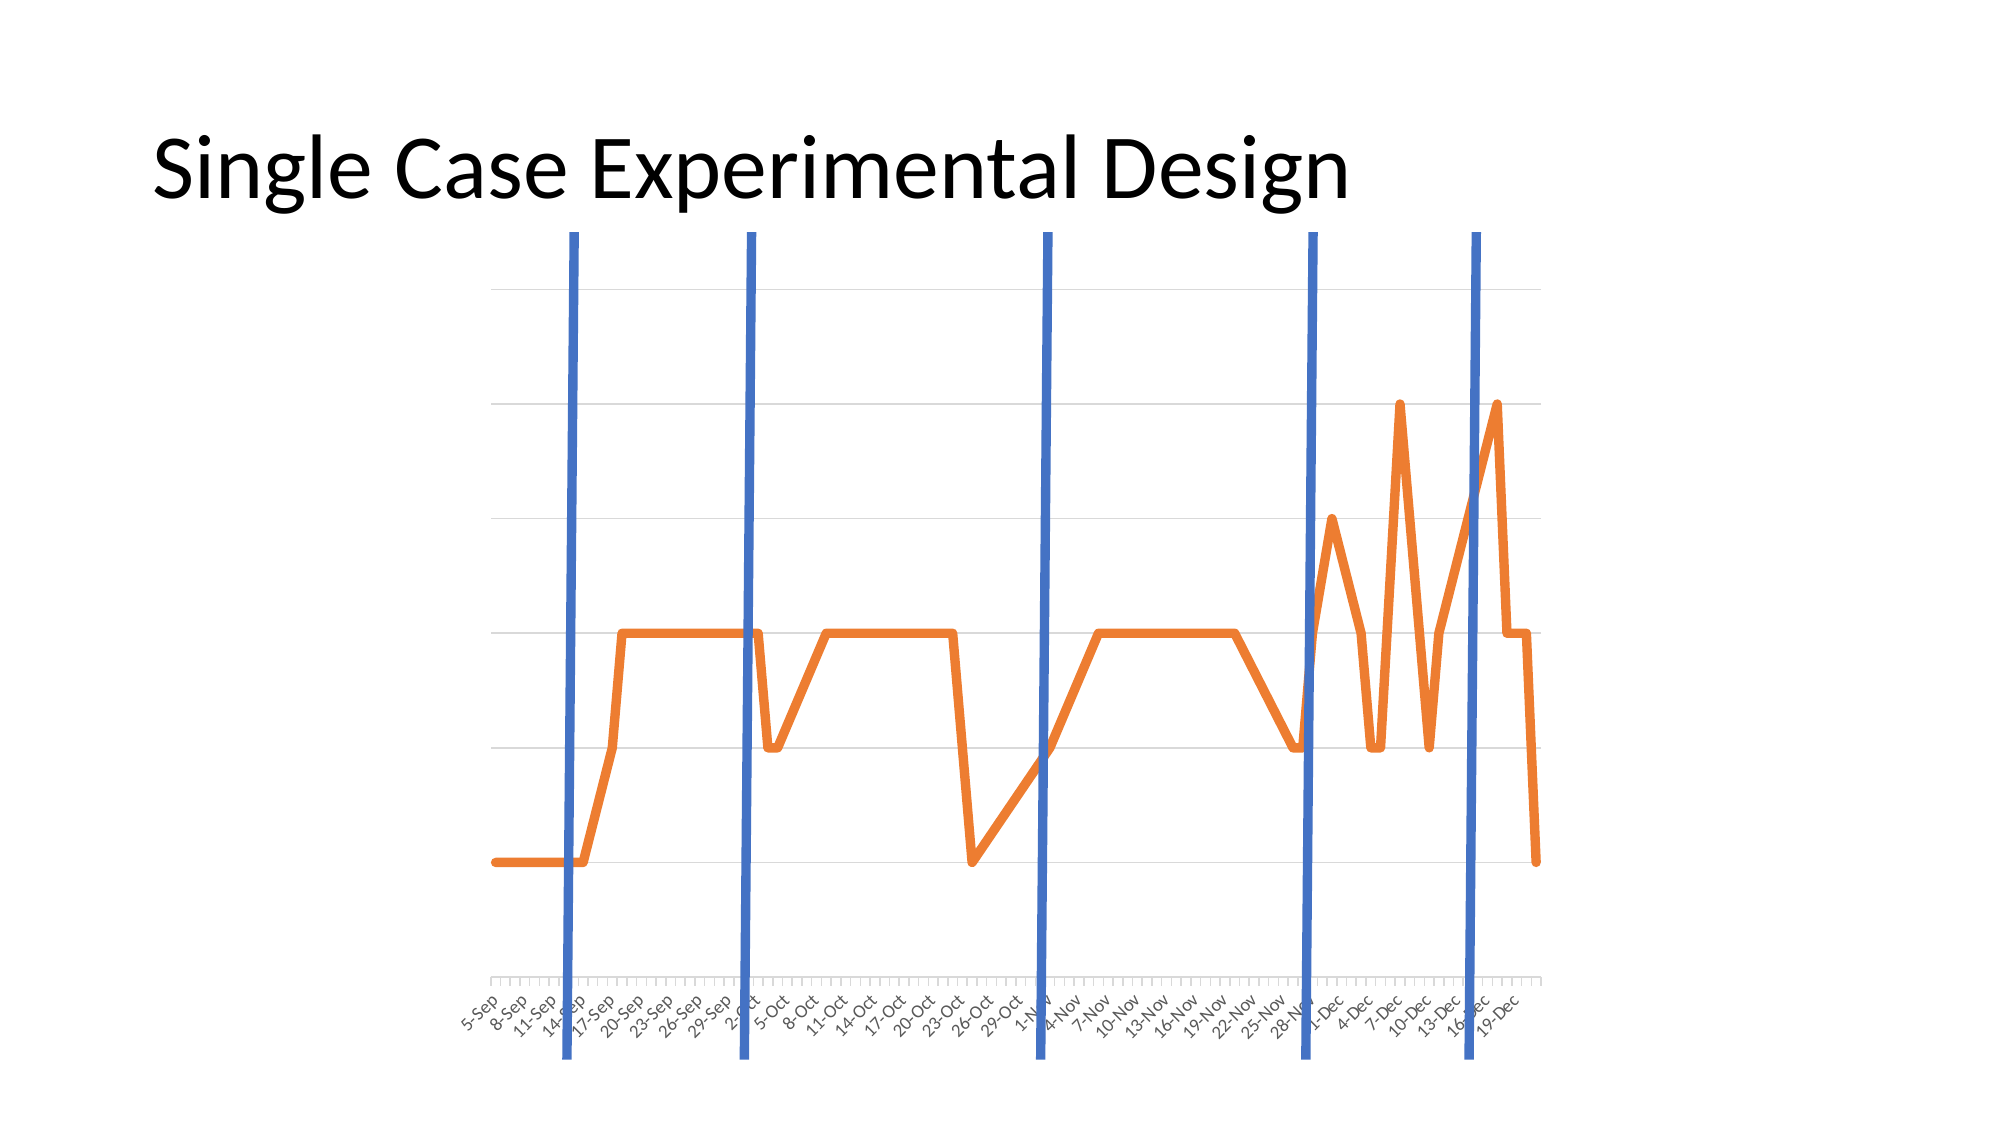

# Single Case Experimental Design

### Chart

| Category |  |  |
|---|---|---|
| 43348 | None | 1.0 |
| 43353 | None | 1.0 |
| 43354 | None | 1.0 |
| 43357 | None | 1.0 |
| 43360 | None | 2.0 |
| 43361 | None | 3.0 |
| 43367 | None | 3.0 |
| 43368 | None | 3.0 |
| 43375 | None | 3.0 |
| 43376 | None | 2.0 |
| 43377 | None | 2.0 |
| 43382 | None | 3.0 |
| 43391 | None | 3.0 |
| 43392 | None | 3.0 |
| 43395 | None | 3.0 |
| 43397 | None | 1.0 |
| 43405 | None | 2.0 |
| 43410 | None | 3.0 |
| 43411 | None | 3.0 |
| 43412 | None | 3.0 |
| 43417 | None | 3.0 |
| 43418 | None | 3.0 |
| 43424 | None | 3.0 |
| 43430 | None | 2.0 |
| 43431 | None | 2.0 |
| 43432 | None | 3.0 |
| 43434 | None | 4.0 |
| 43437 | None | 3.0 |
| 43438 | None | 2.0 |
| 43439 | None | 2.0 |
| 43441 | None | 5.0 |
| 43444 | None | 2.0 |
| 43445 | None | 3.0 |
| 43451 | None | 5.0 |
| 43452 | None | 3.0 |
| 43454 | None | 3.0 |
| 43455 | None | 1.0 |